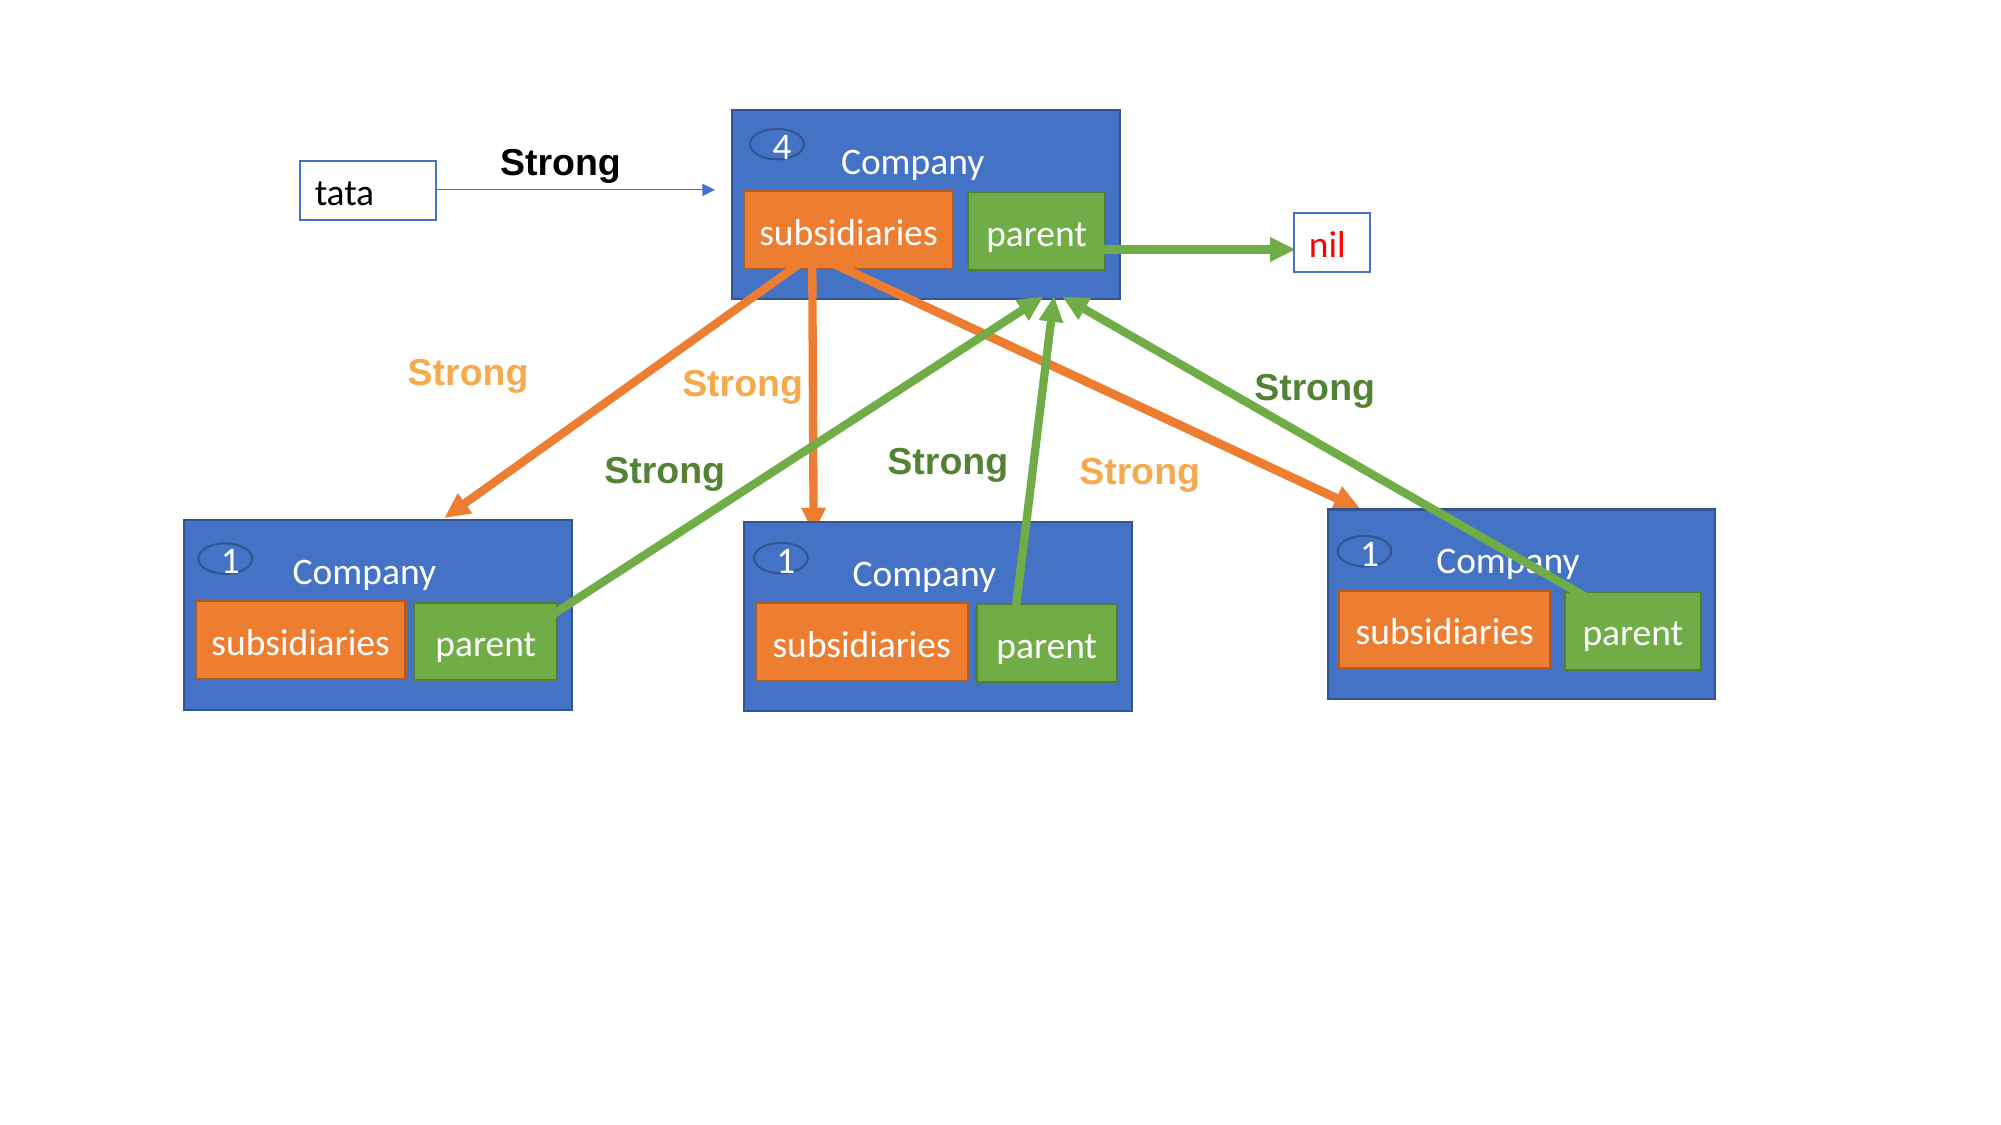

Company
subsidiaries
parent
tata
nil

Company
subsidiaries
parent

Company
subsidiaries
parent

Company
subsidiaries
parent
4
Strong
Strong
Strong
Strong
Strong
Strong
Strong
1
1
1